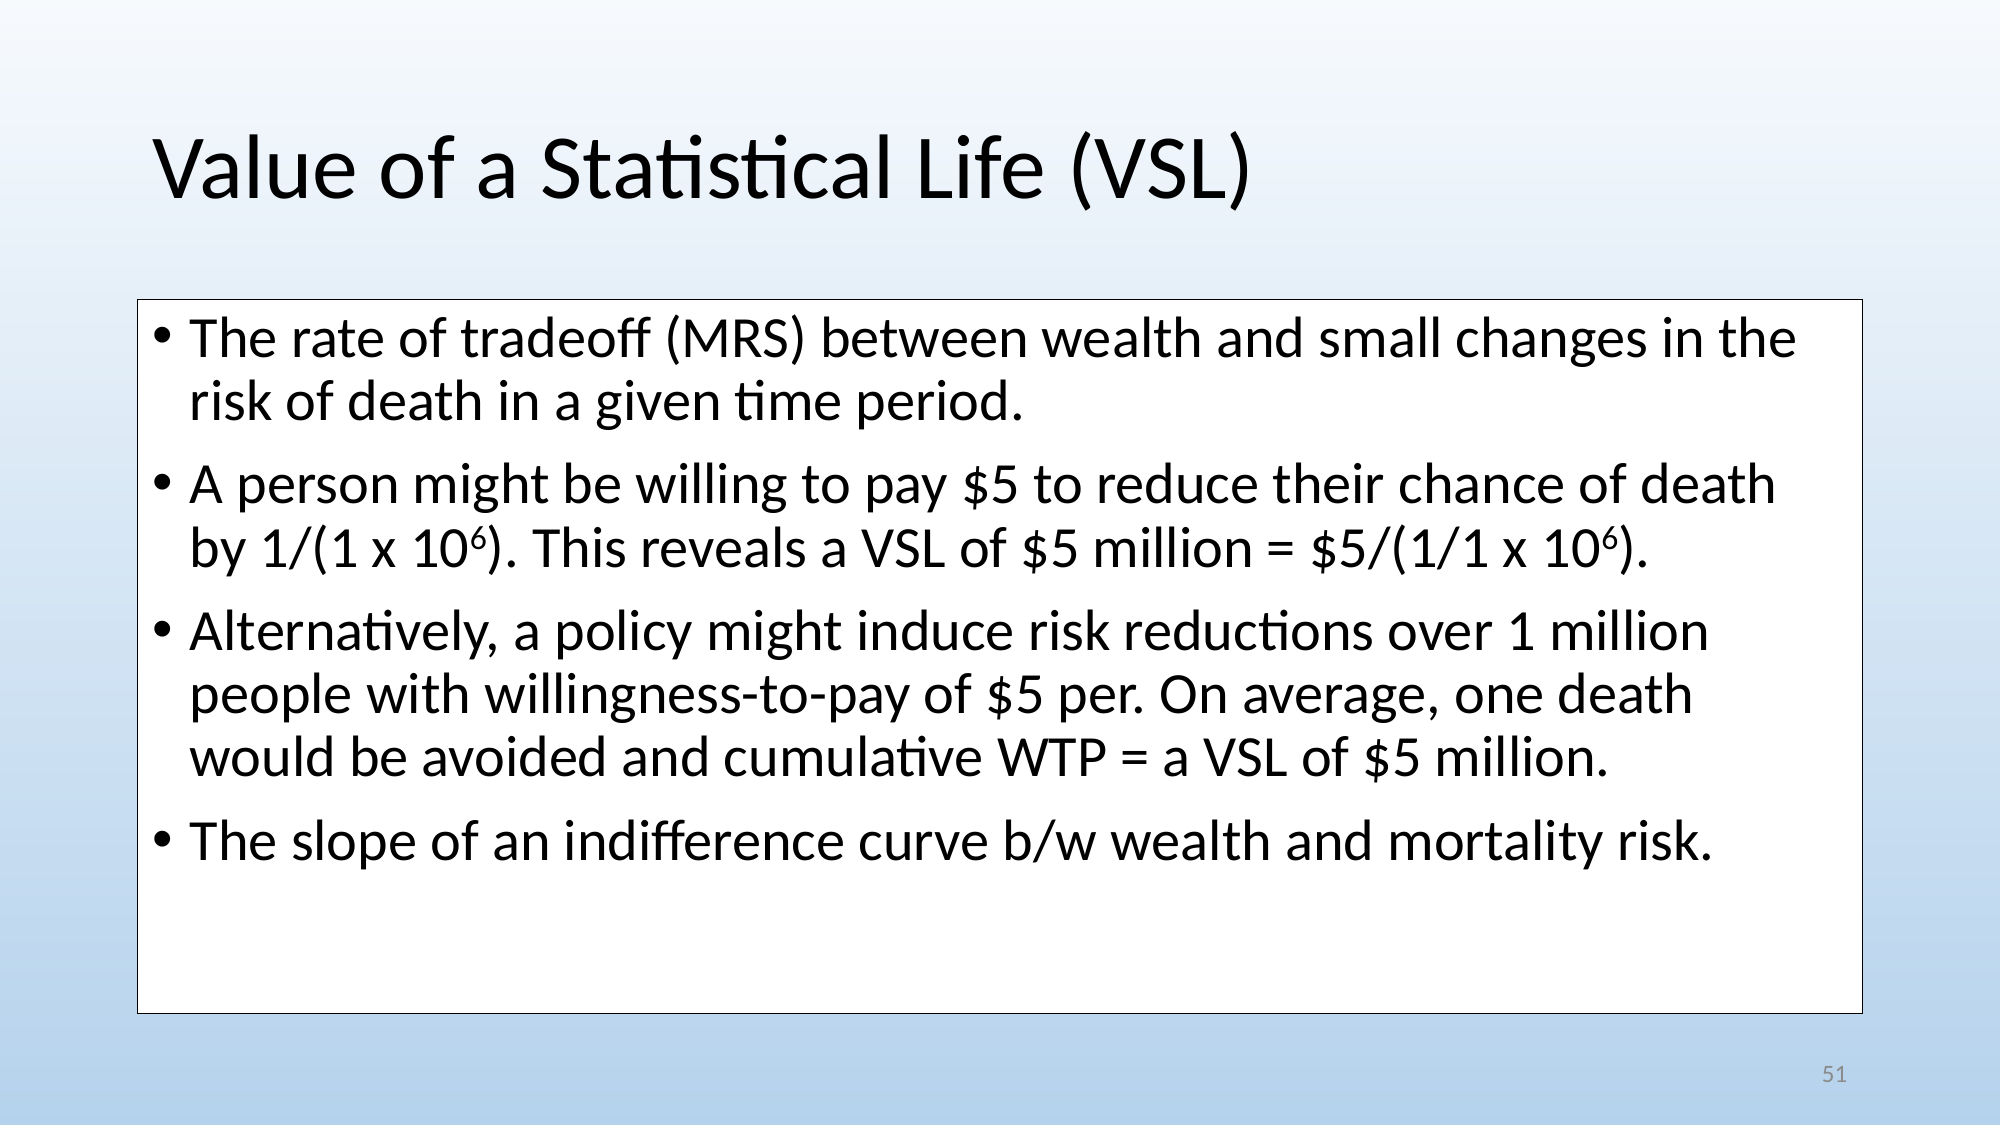

# Value of a Statistical Life (VSL)
The rate of tradeoff (MRS) between wealth and small changes in the risk of death in a given time period.
A person might be willing to pay $5 to reduce their chance of death by 1/(1 x 106). This reveals a VSL of $5 million = $5/(1/1 x 106).
Alternatively, a policy might induce risk reductions over 1 million people with willingness-to-pay of $5 per. On average, one death would be avoided and cumulative WTP = a VSL of $5 million.
The slope of an indifference curve b/w wealth and mortality risk.

51